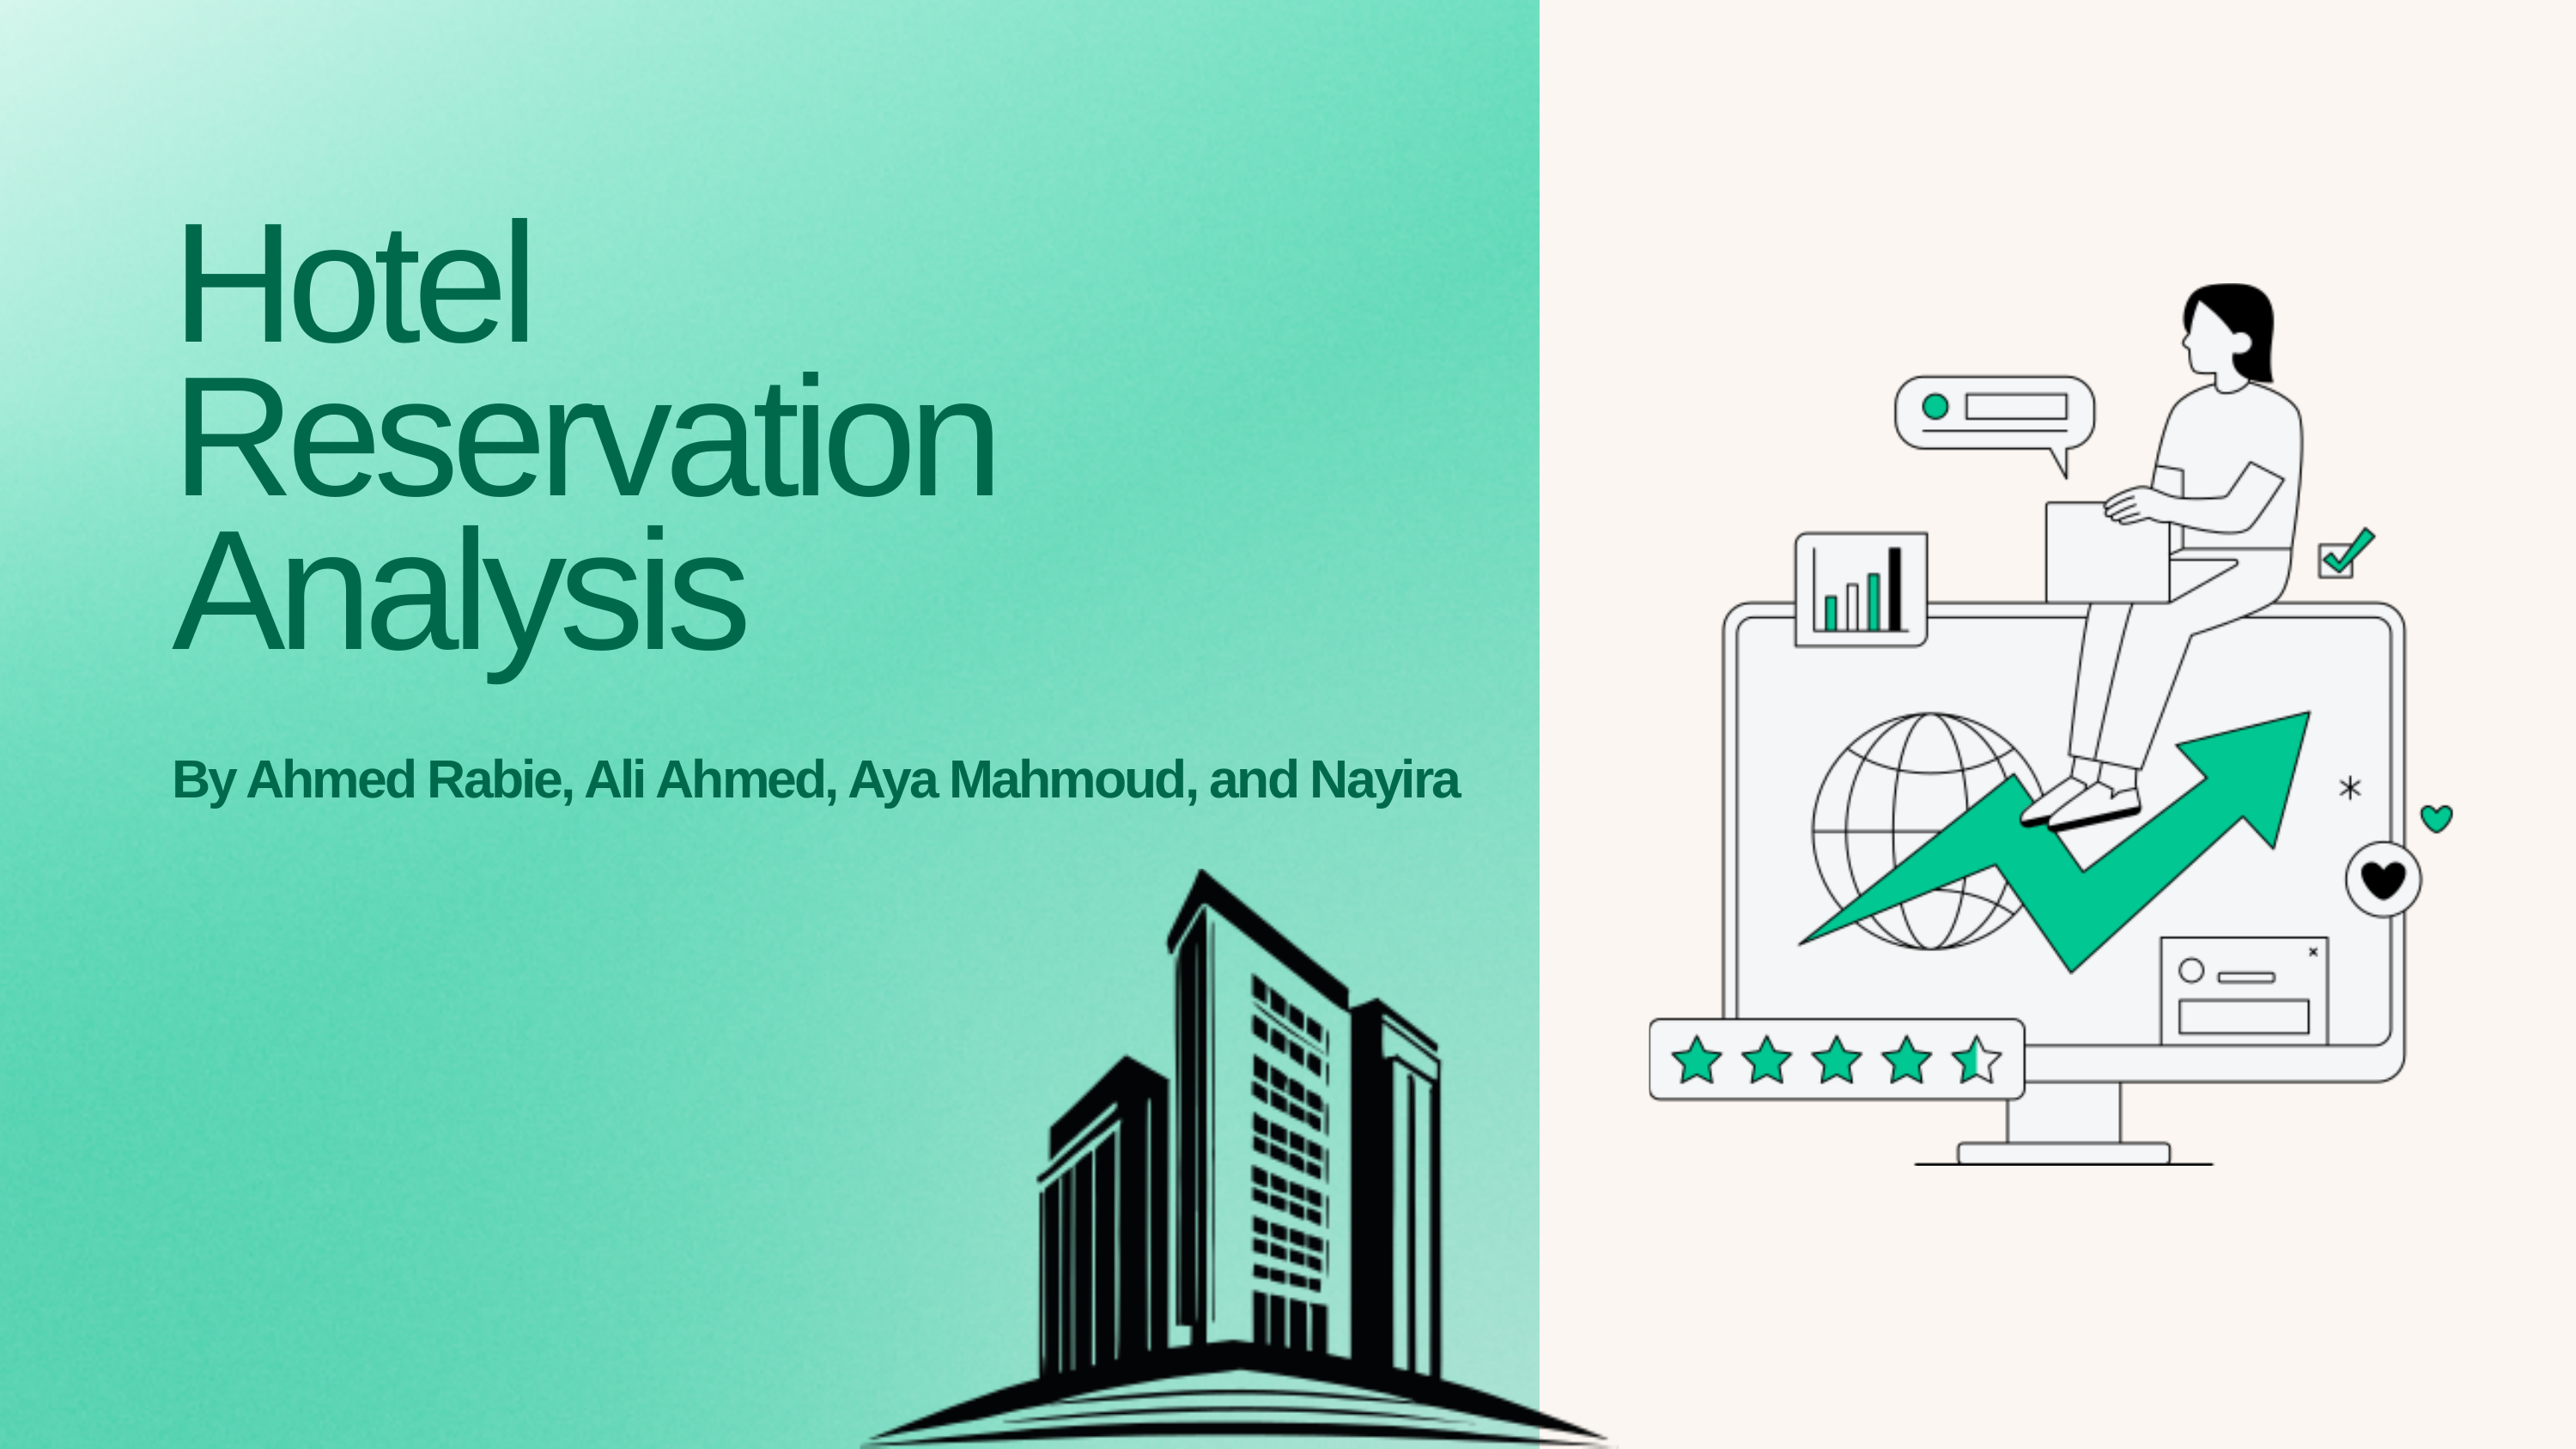

Hotel
Reservation
Analysis

By Ahmed Rabie, Ali Ahmed, Aya Mahmoud, and Nayira